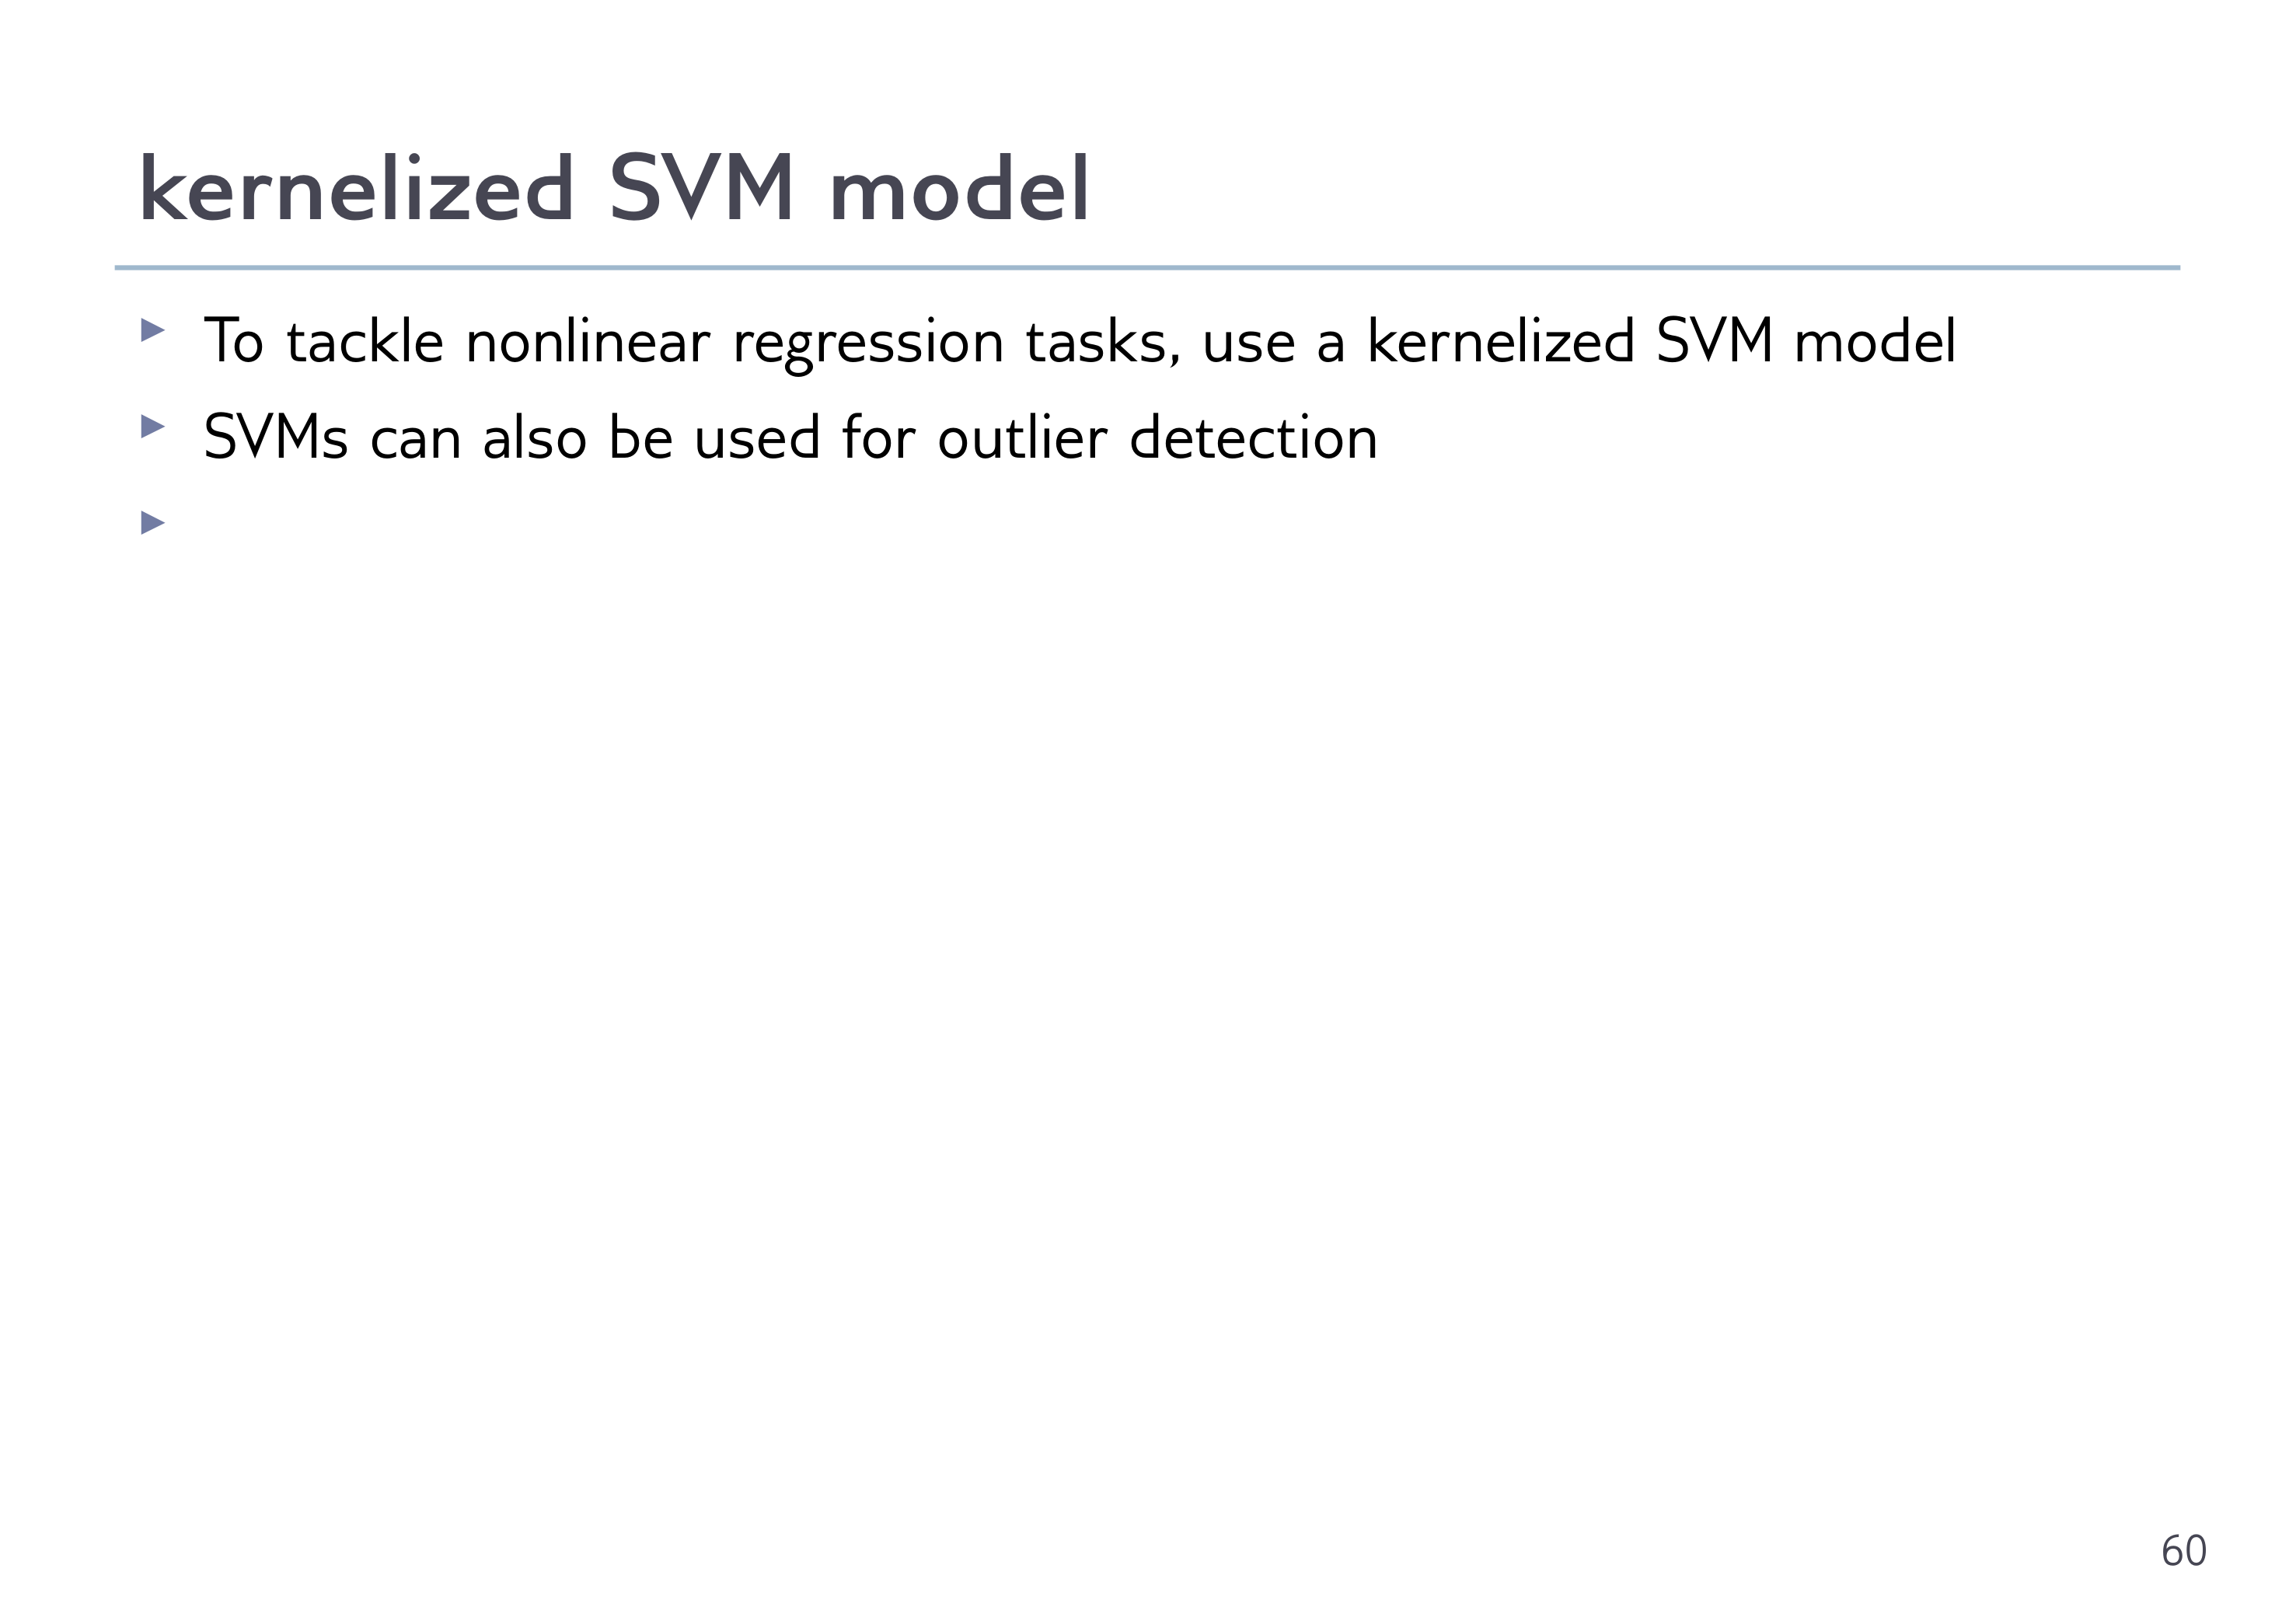

# kernelized SVM model
To tackle nonlinear regression tasks, use a kernelized SVM model
SVMs can also be used for outlier detection

60